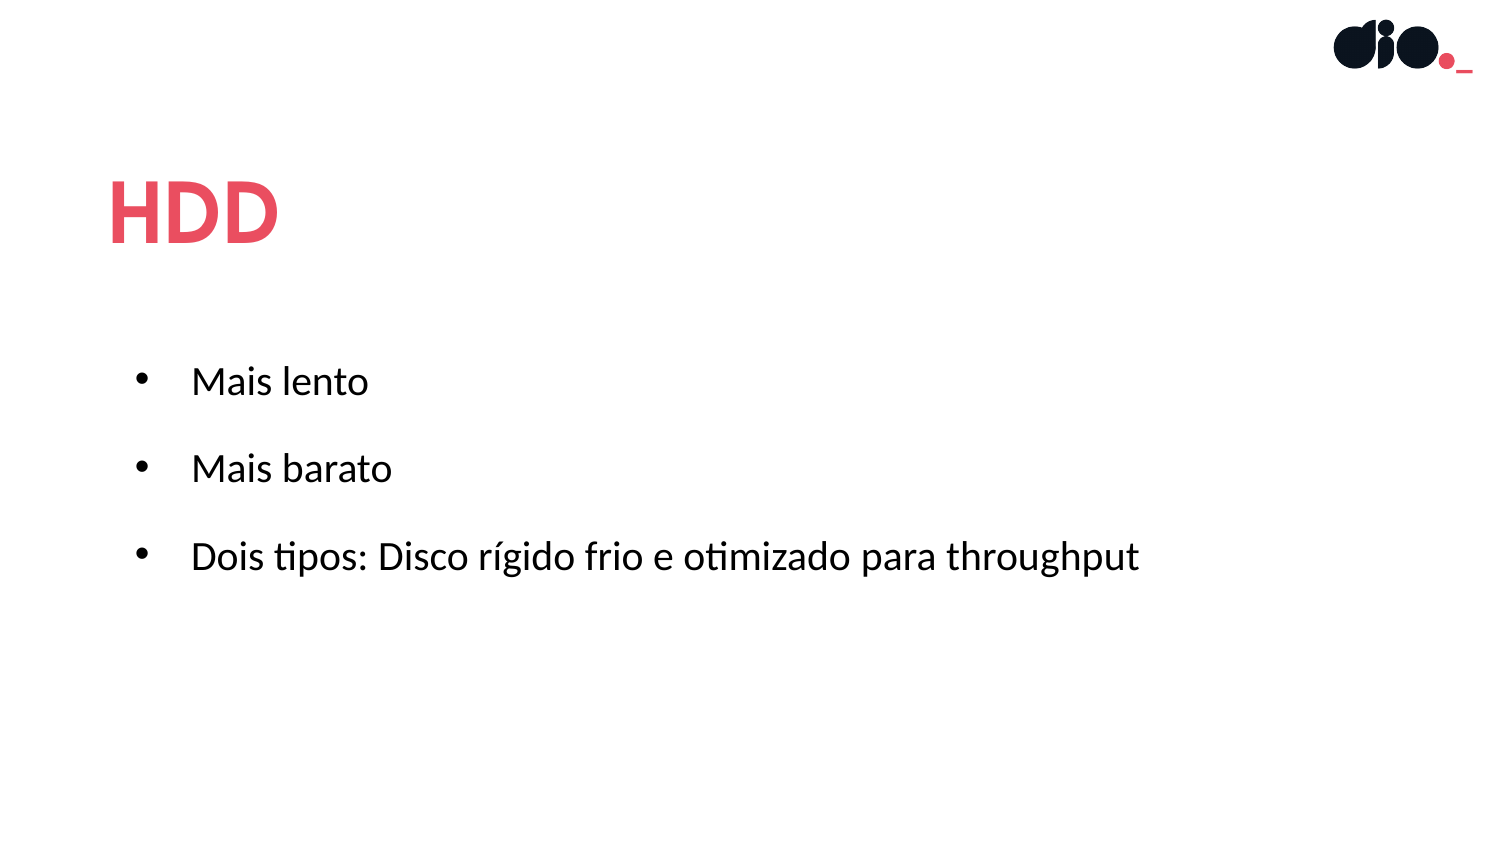

HDD
Mais lento
Mais barato
Dois tipos: Disco rígido frio e otimizado para throughput